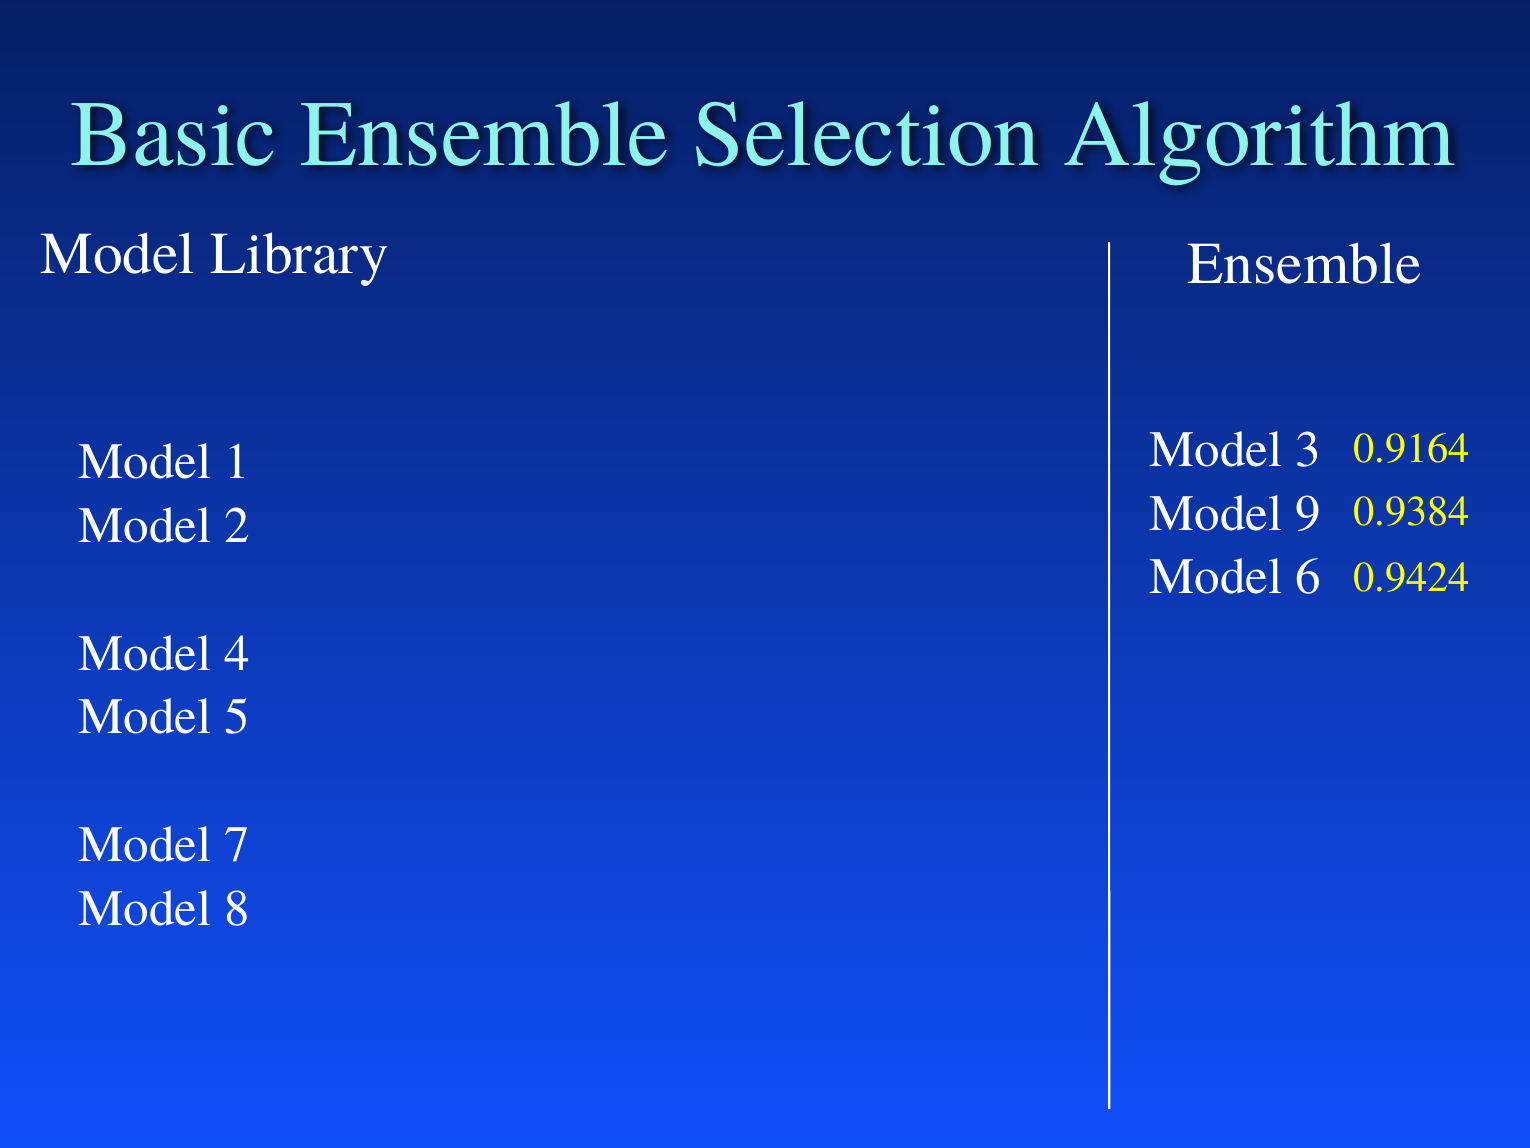

# Basic Ensemble Selection Algorithm
Model Library
Ensemble

Model 3
0.9164
Model 1
Model 9
0.9384
Model 2
Model 6
0.9424
Model 4
Model 5
Model 7
Model 8